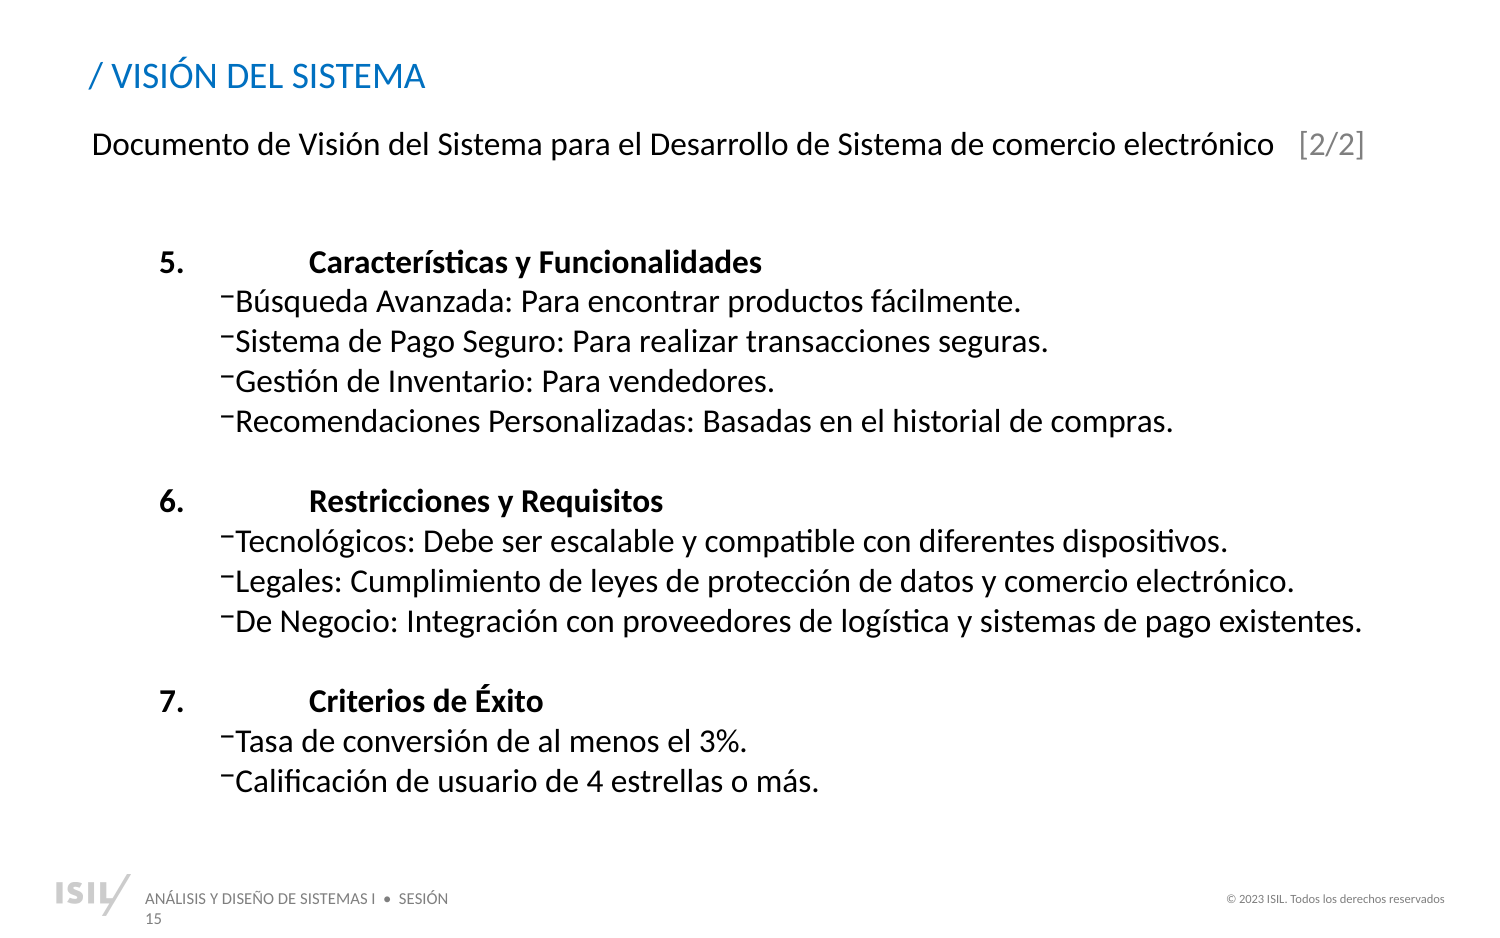

/ VISIÓN DEL SISTEMA
Documento de Visión del Sistema para el Desarrollo de Sistema de comercio electrónico   [2/2]
5.	Características y Funcionalidades
Búsqueda Avanzada: Para encontrar productos fácilmente.
Sistema de Pago Seguro: Para realizar transacciones seguras.
Gestión de Inventario: Para vendedores.
Recomendaciones Personalizadas: Basadas en el historial de compras.

6.	Restricciones y Requisitos
Tecnológicos: Debe ser escalable y compatible con diferentes dispositivos.
Legales: Cumplimiento de leyes de protección de datos y comercio electrónico.
De Negocio: Integración con proveedores de logística y sistemas de pago existentes.

7.	Criterios de Éxito
Tasa de conversión de al menos el 3%.
Calificación de usuario de 4 estrellas o más.